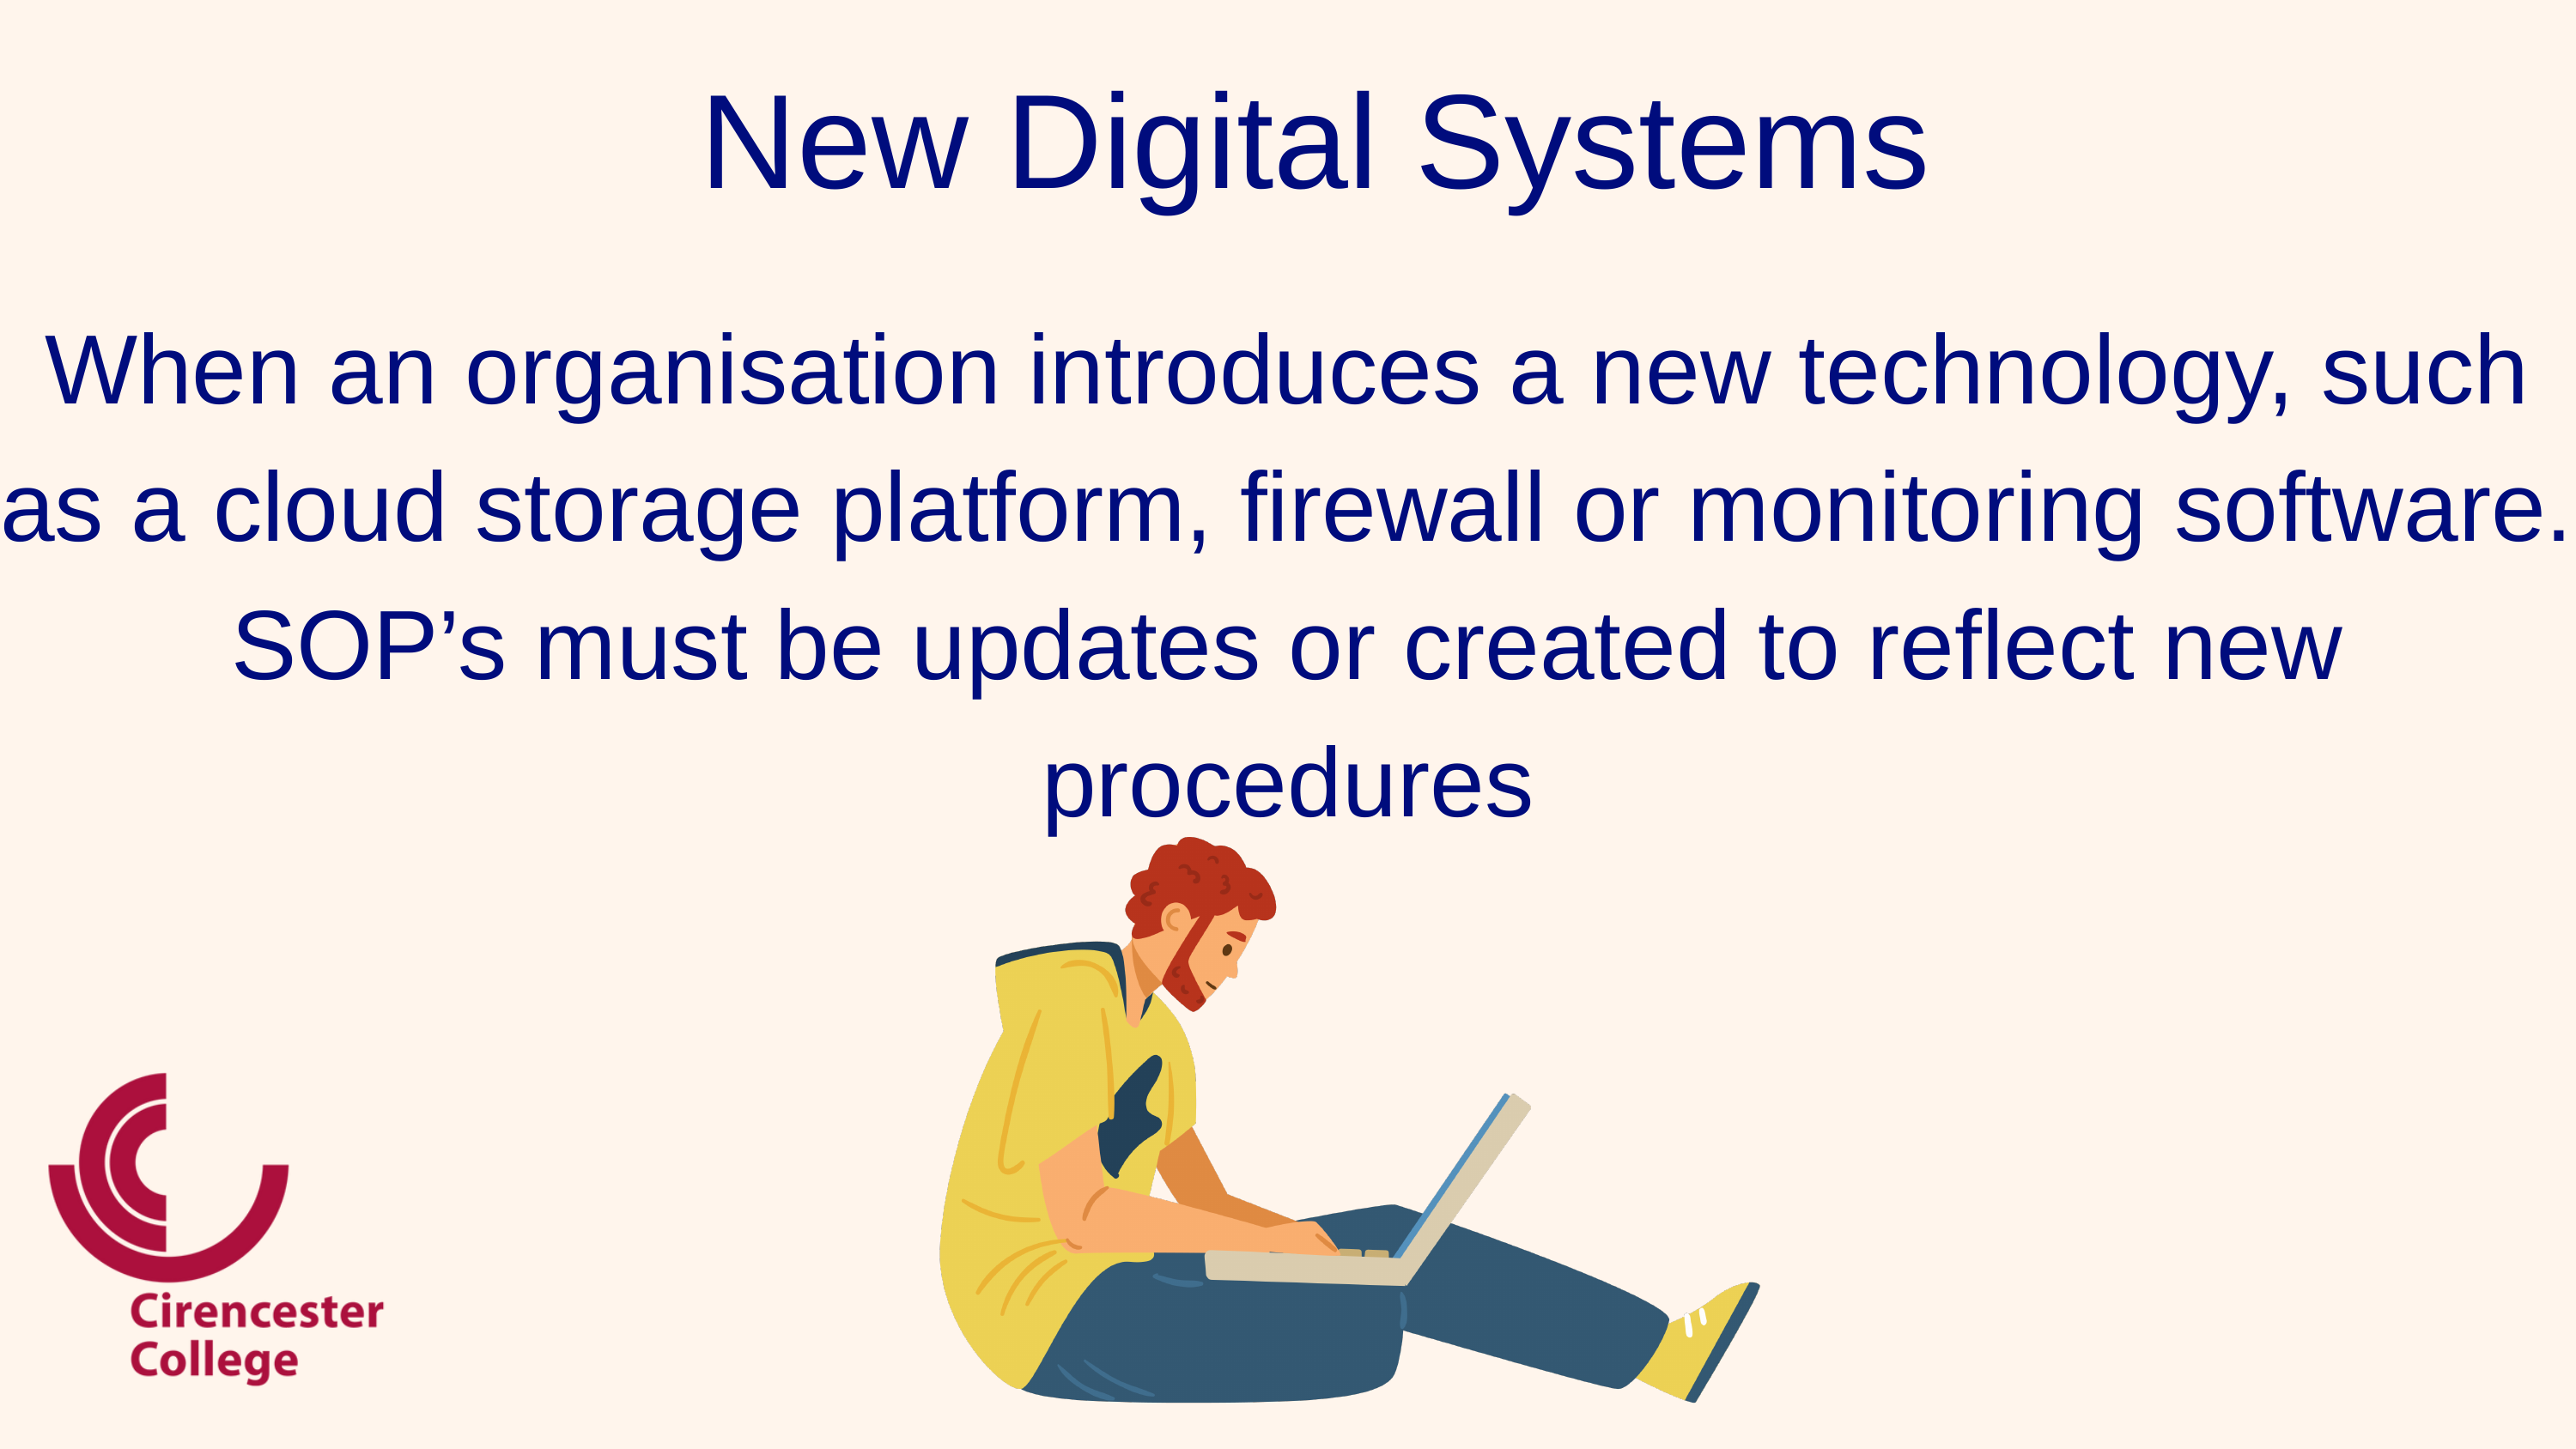

New Digital Systems
When an organisation introduces a new technology, such as a cloud storage platform, firewall or monitoring software. SOP’s must be updates or created to reflect new procedures